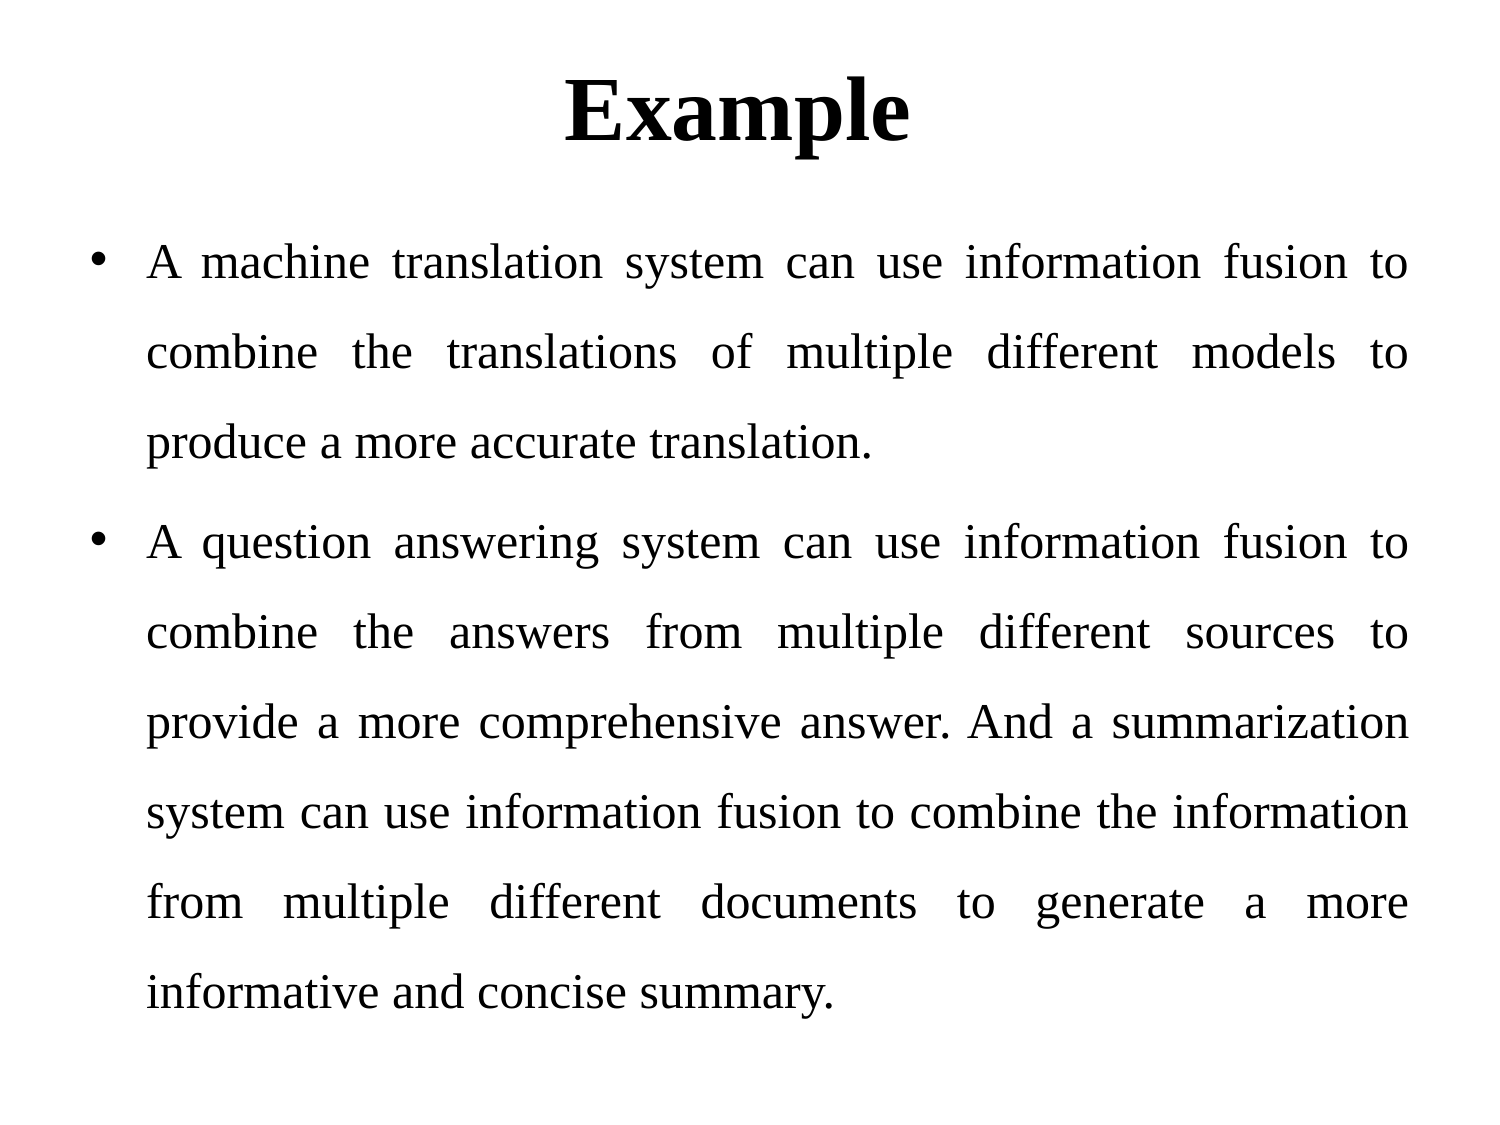

# Example
A machine translation system can use information fusion to combine the translations of multiple different models to produce a more accurate translation.
A question answering system can use information fusion to combine the answers from multiple different sources to provide a more comprehensive answer. And a summarization system can use information fusion to combine the information from multiple different documents to generate a more informative and concise summary.